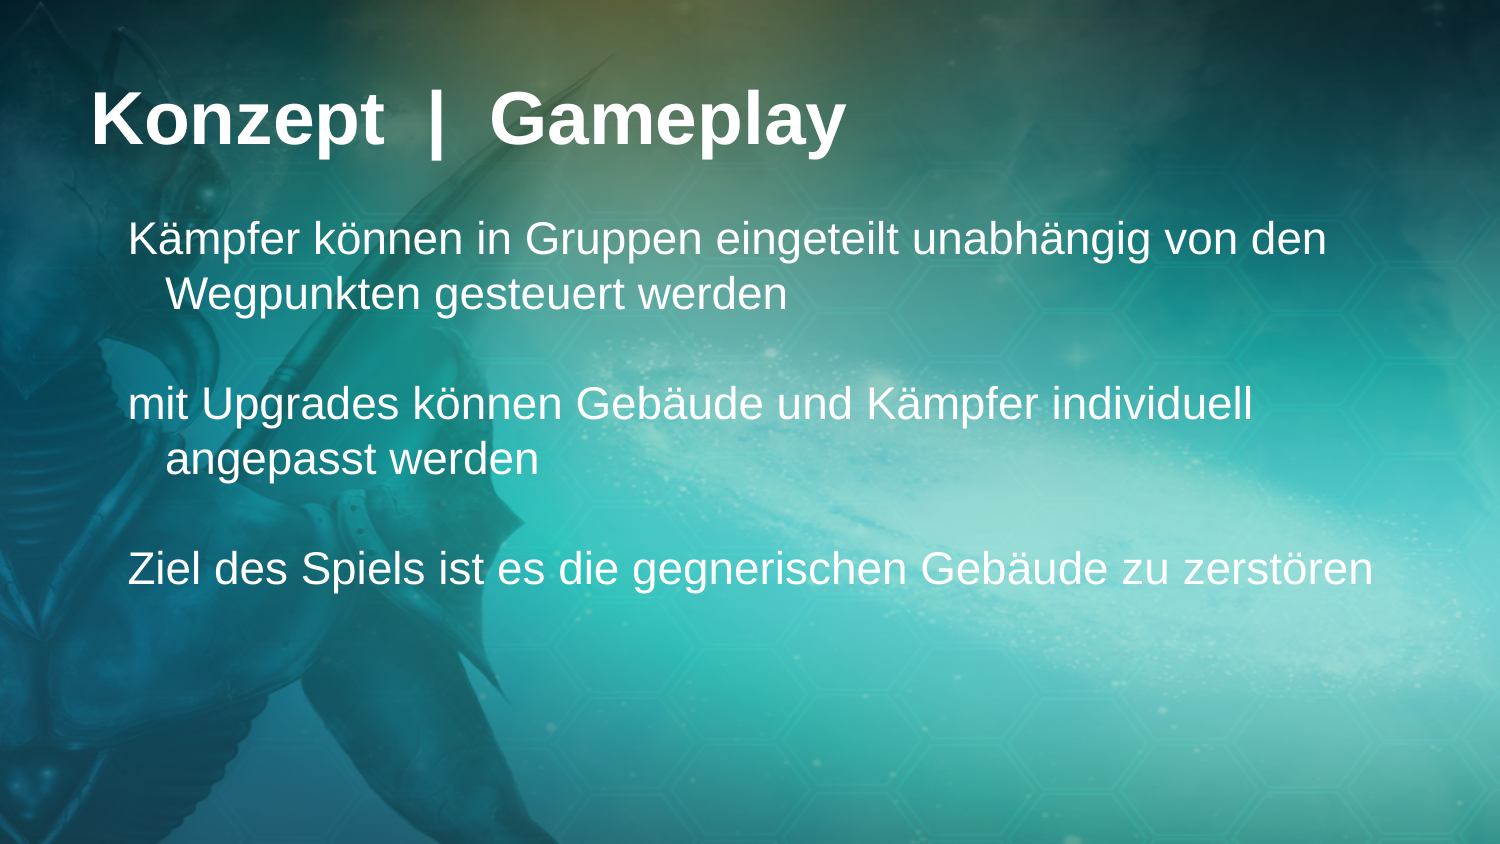

# Konzept  |  Gameplay
Kämpfer können in Gruppen eingeteilt unabhängig von den Wegpunkten gesteuert werden

mit Upgrades können Gebäude und Kämpfer individuell angepasst werden

Ziel des Spiels ist es die gegnerischen Gebäude zu zerstören